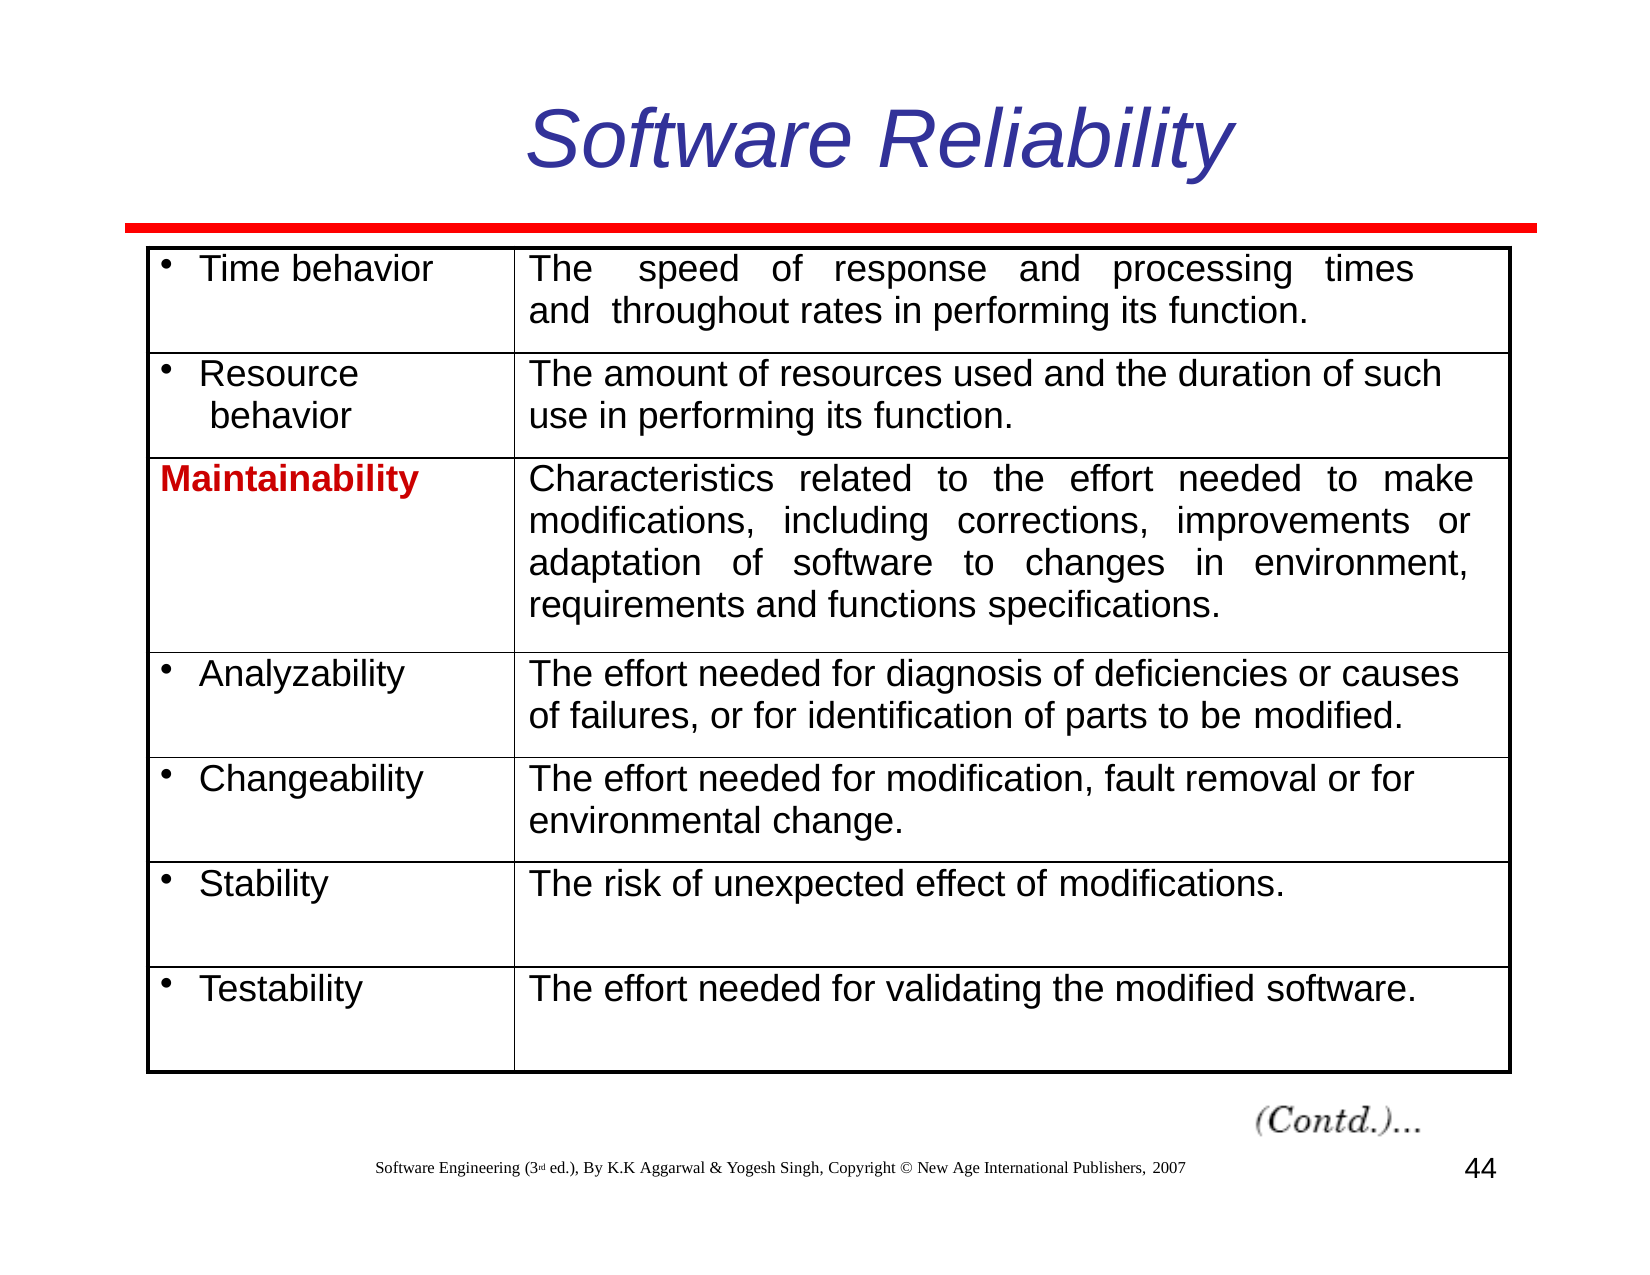

# Software Reliability

| Time behavior | The speed of response and processing times and throughout rates in performing its function. |
| --- | --- |
| Resource behavior | The amount of resources used and the duration of such use in performing its function. |
| Maintainability | Characteristics related to the effort needed to make modifications, including corrections, improvements or adaptation of software to changes in environment, requirements and functions specifications. |
| Analyzability | The effort needed for diagnosis of deficiencies or causes of failures, or for identification of parts to be modified. |
| Changeability | The effort needed for modification, fault removal or for environmental change. |
| Stability | The risk of unexpected effect of modifications. |
| Testability | The effort needed for validating the modified software. |

44
Software Engineering (3rd  ed.), By K.K Aggarwal & Yogesh Singh, Copyright © New Age International Publishers, 2007